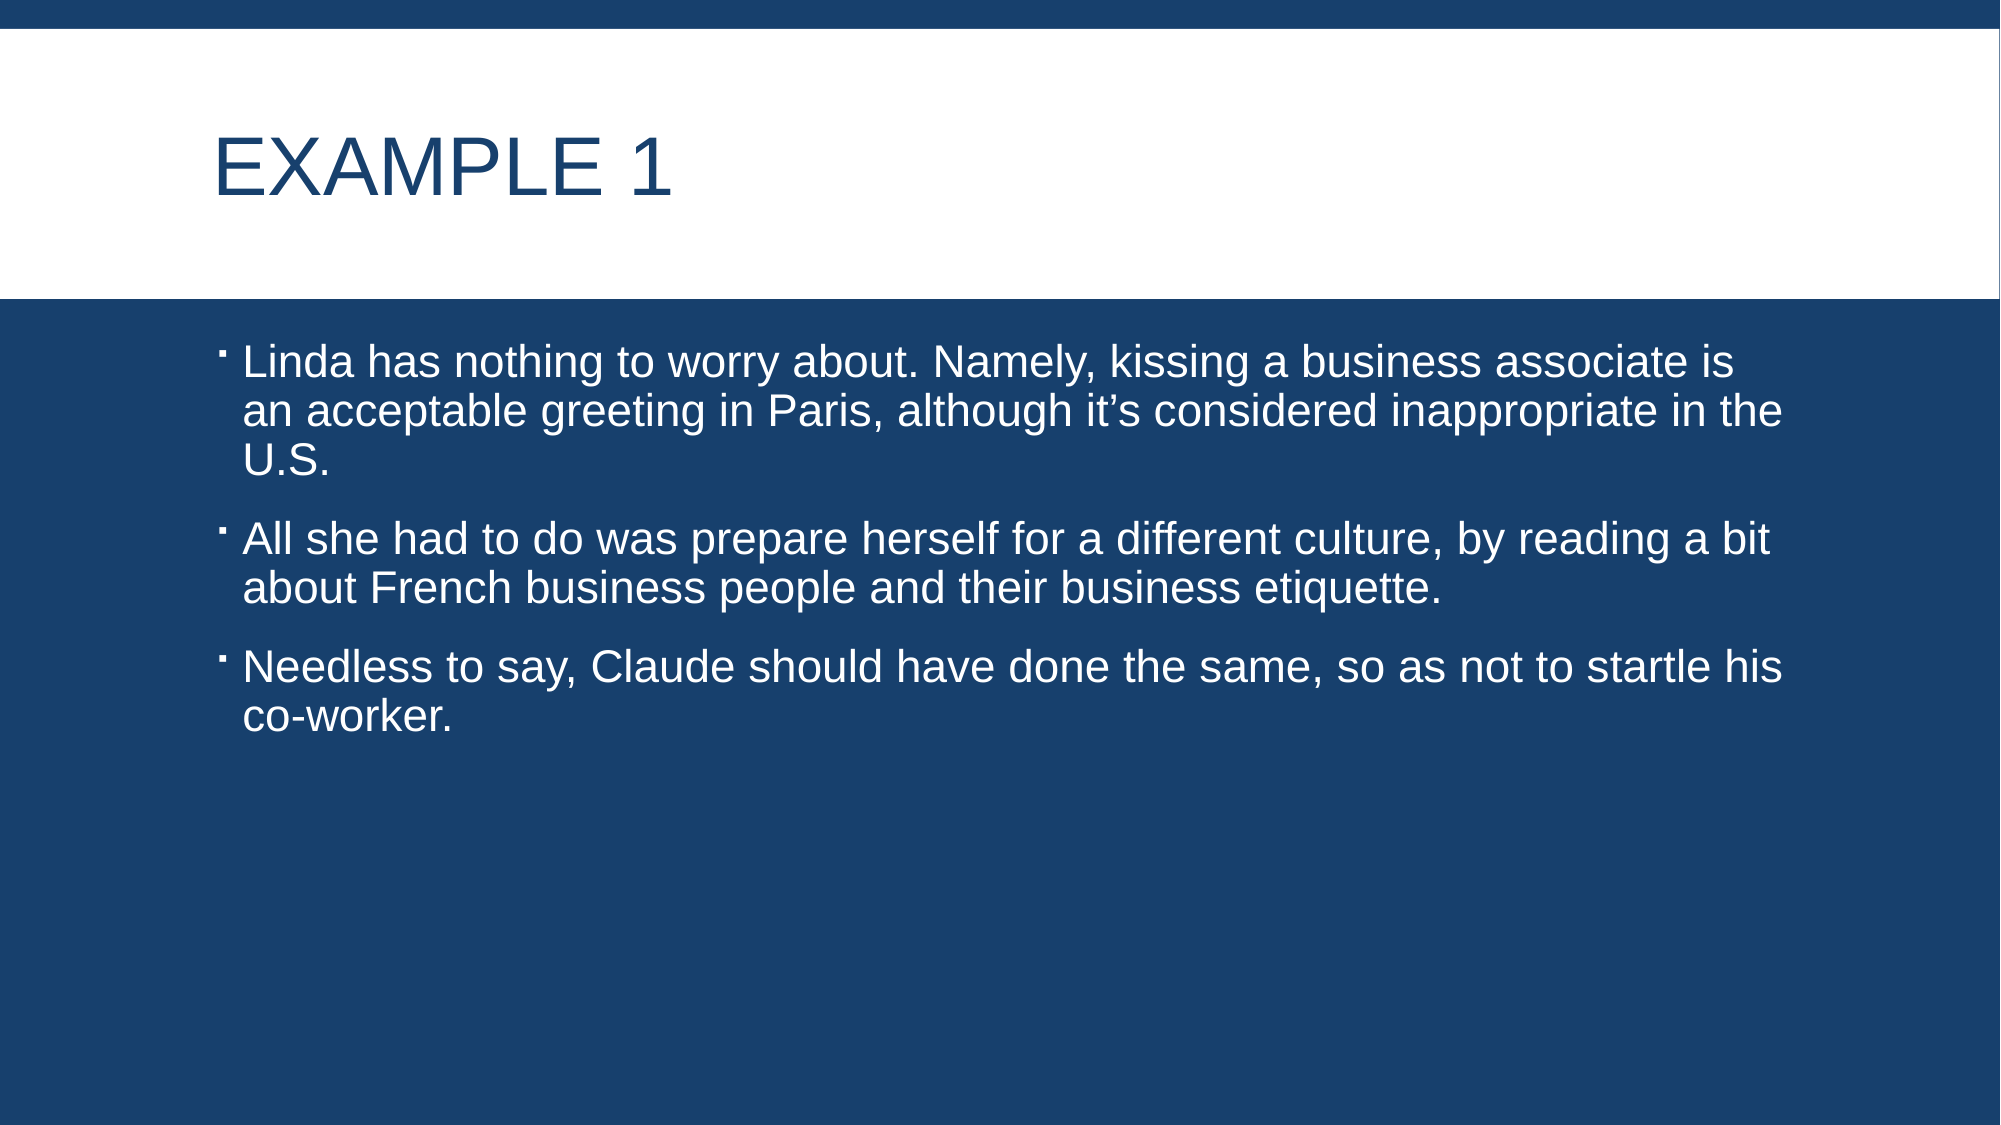

# Example 1
Linda has nothing to worry about. Namely, kissing a business associate is an acceptable greeting in Paris, although it’s considered inappropriate in the U.S.
All she had to do was prepare herself for a different culture, by reading a bit about French business people and their business etiquette.
Needless to say, Claude should have done the same, so as not to startle his co-worker.